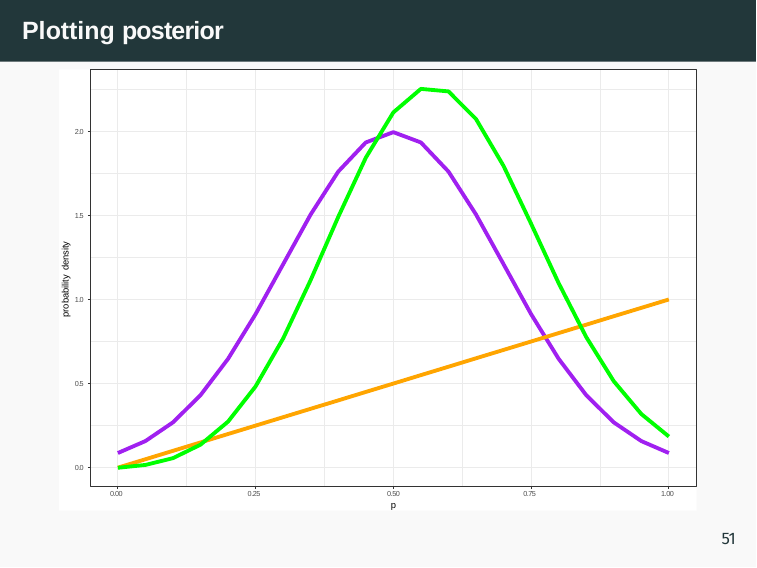

Plotting posterior

2.0

1.5
probability density
1.0
0.5
0.0
0.00
0.25
0.50
p
0.75
1.00
51